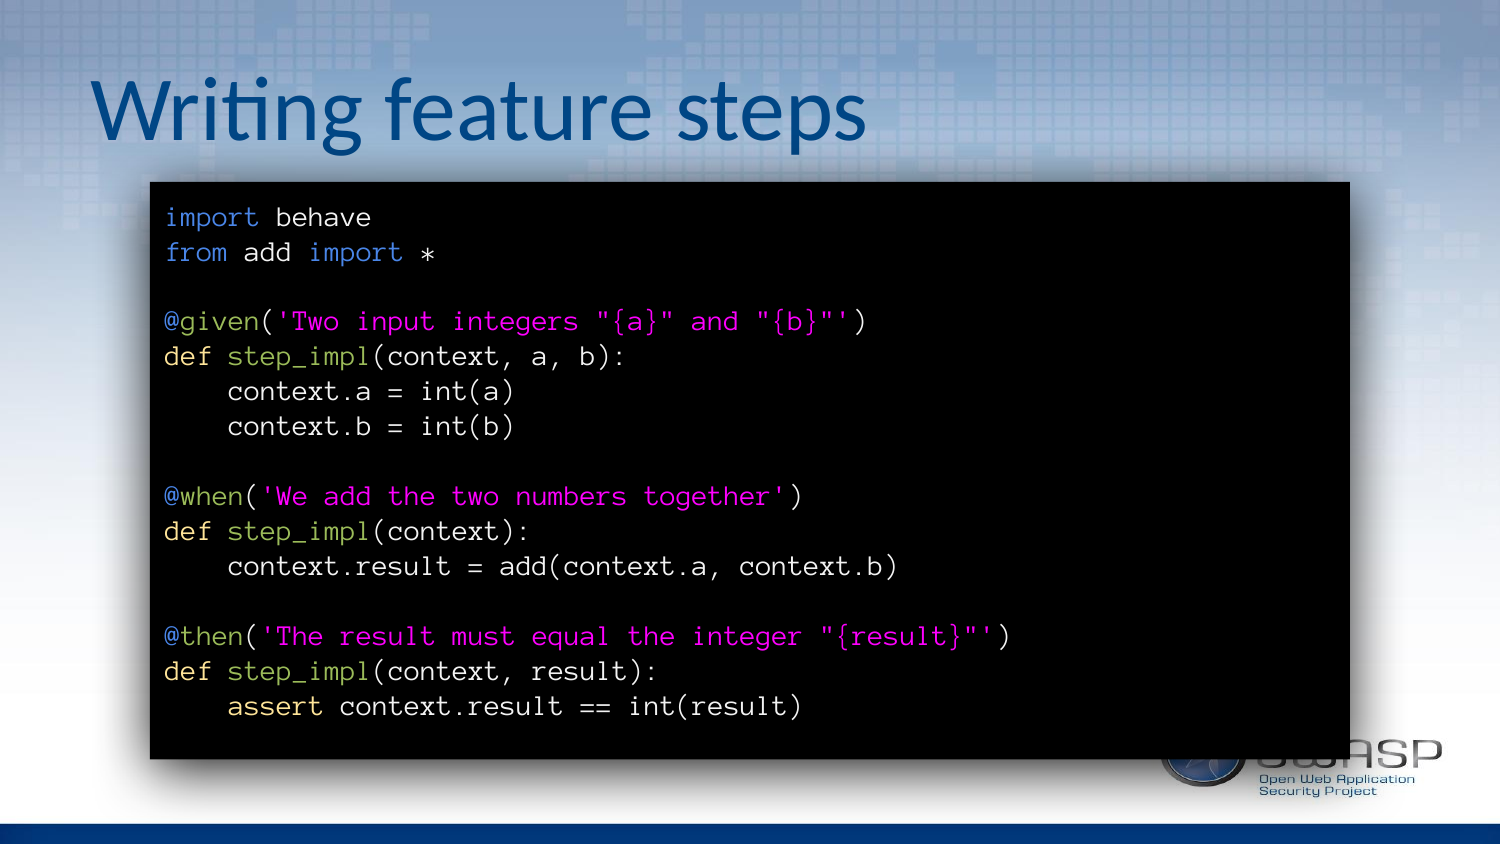

# Writing feature steps
import behave
from add import *
@given('Two input integers "{a}" and "{b}"')
def step_impl(context, a, b):
    context.a = int(a)
    context.b = int(b)
@when('We add the two numbers together')
def step_impl(context):
    context.result = add(context.a, context.b)
@then('The result must equal the integer "{result}"')
def step_impl(context, result):
    assert context.result == int(result)